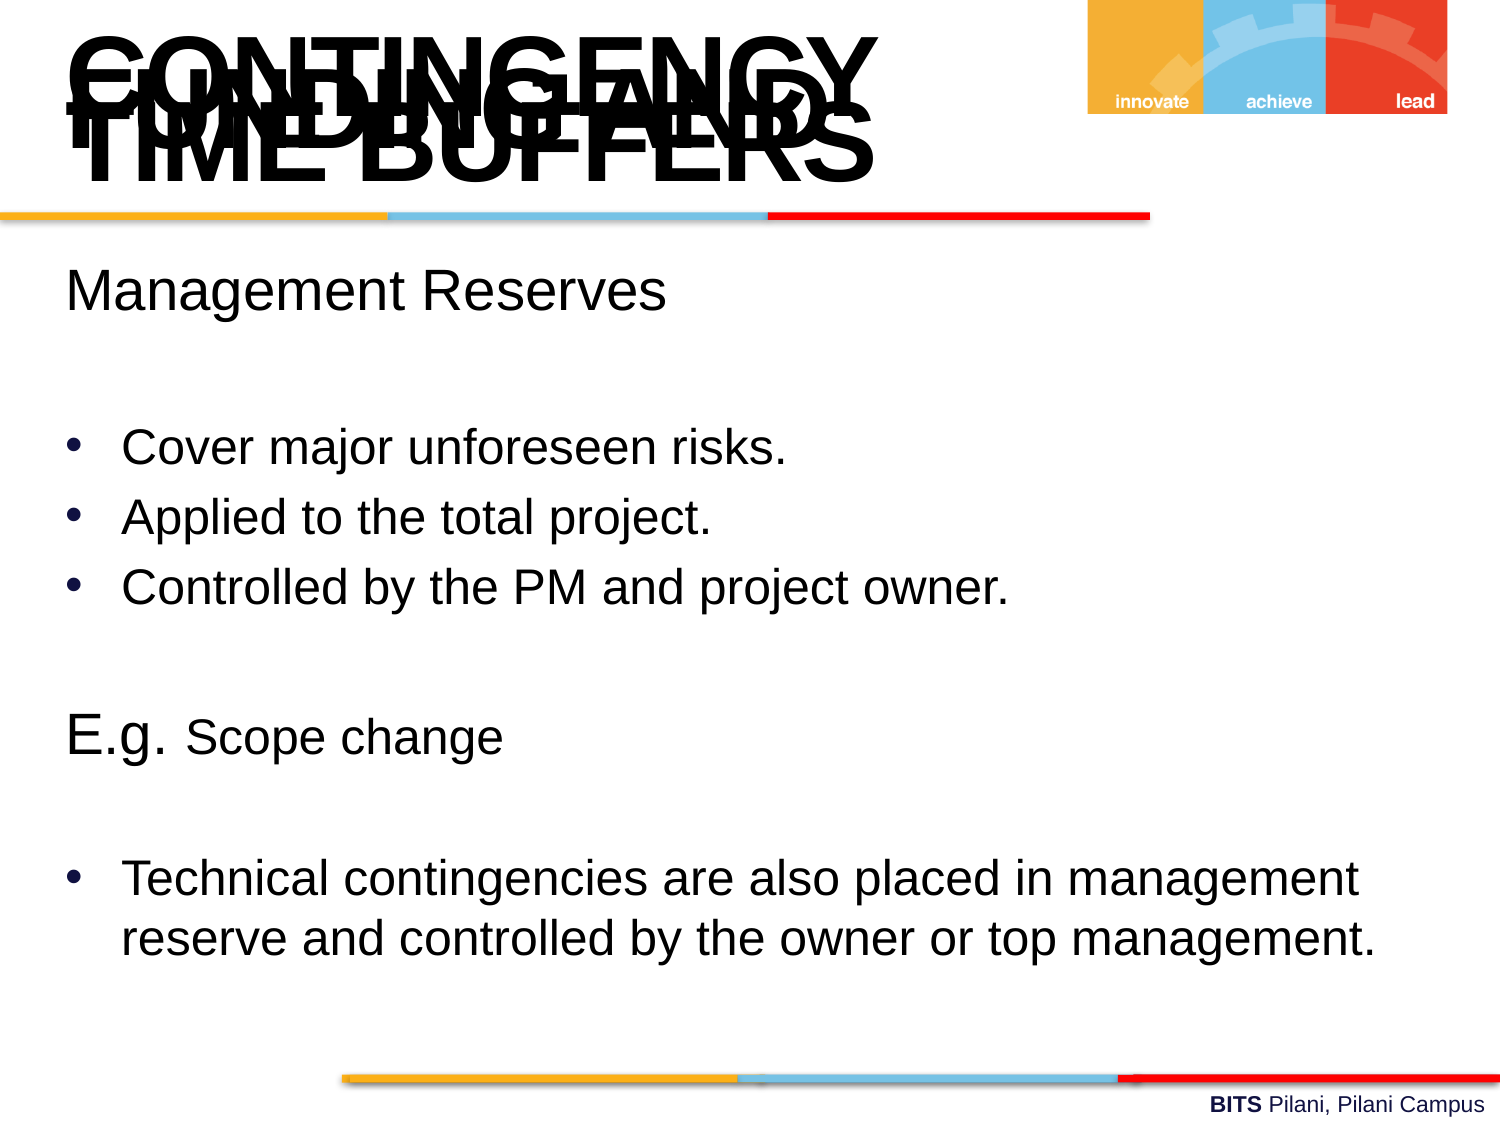

CONTINGENCY FUNDING AND TIME BUFFERS

Management Reserves

Cover major unforeseen risks.
Applied to the total project.
Controlled by the PM and project owner.

E.g. Scope change

Technical contingencies are also placed in management reserve and controlled by the owner or top management.